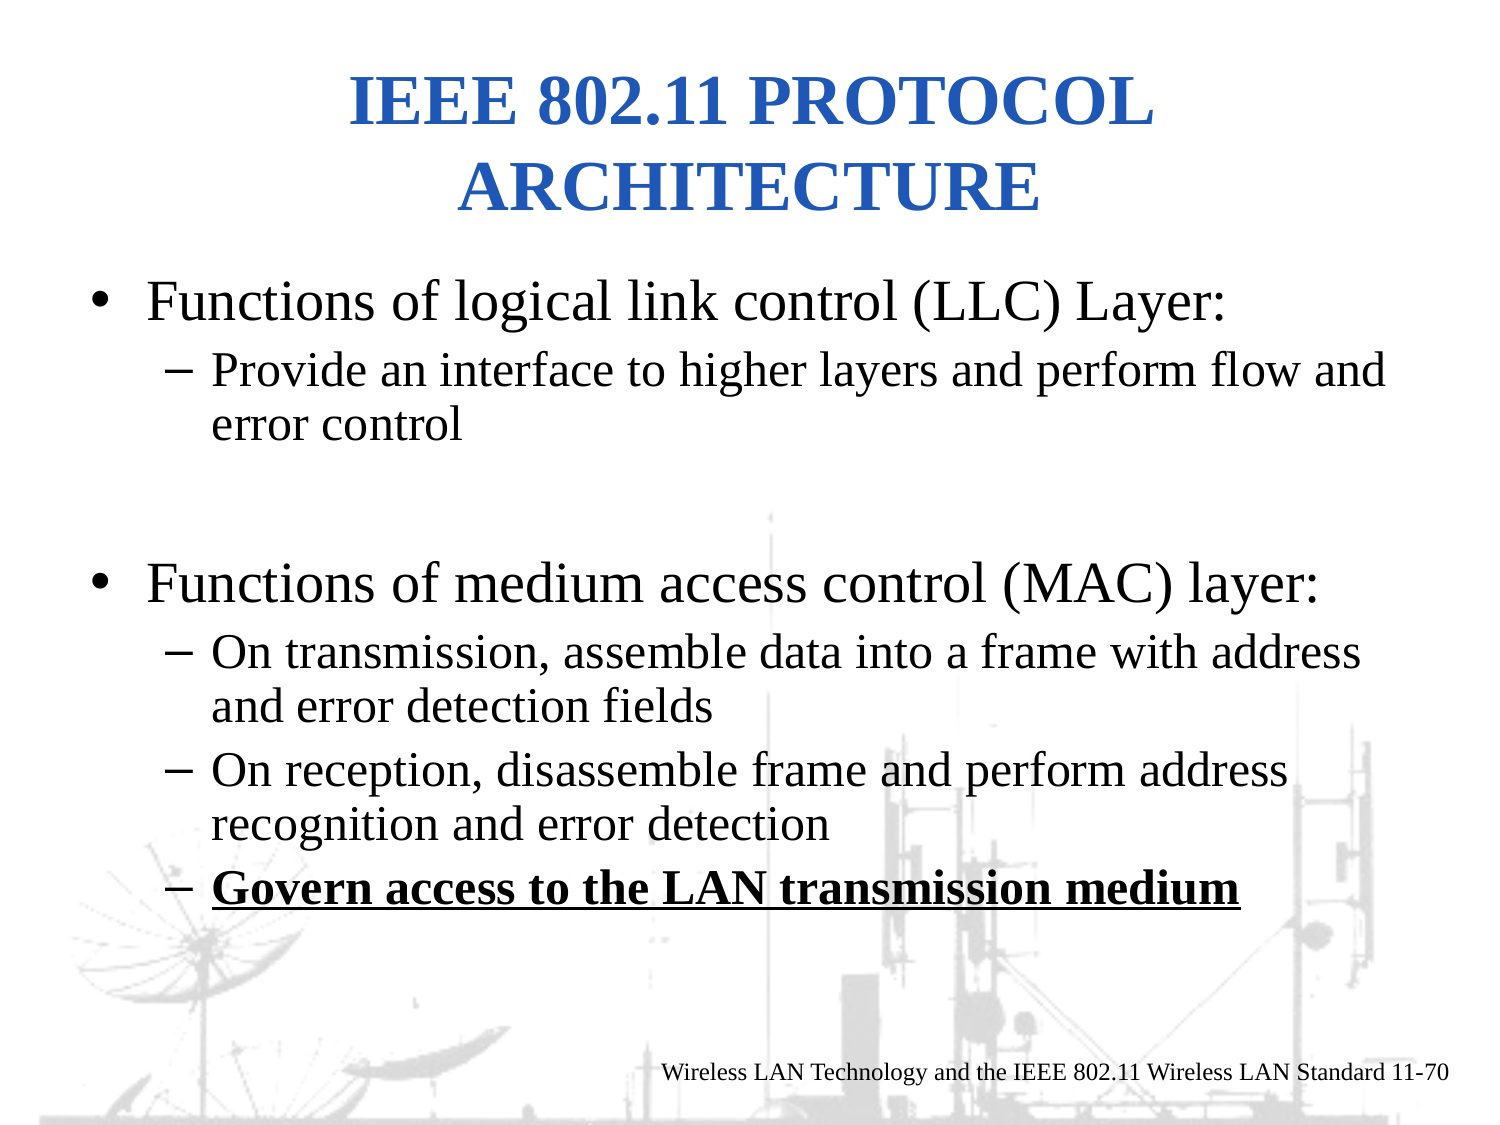

# IEEE 802.11 Protocol Architecture
Functions of logical link control (LLC) Layer:
Provide an interface to higher layers and perform flow and error control

Functions of medium access control (MAC) layer:
On transmission, assemble data into a frame with address and error detection fields
On reception, disassemble frame and perform address recognition and error detection
Govern access to the LAN transmission medium

Wireless LAN Technology and the IEEE 802.11 Wireless LAN Standard 11-70